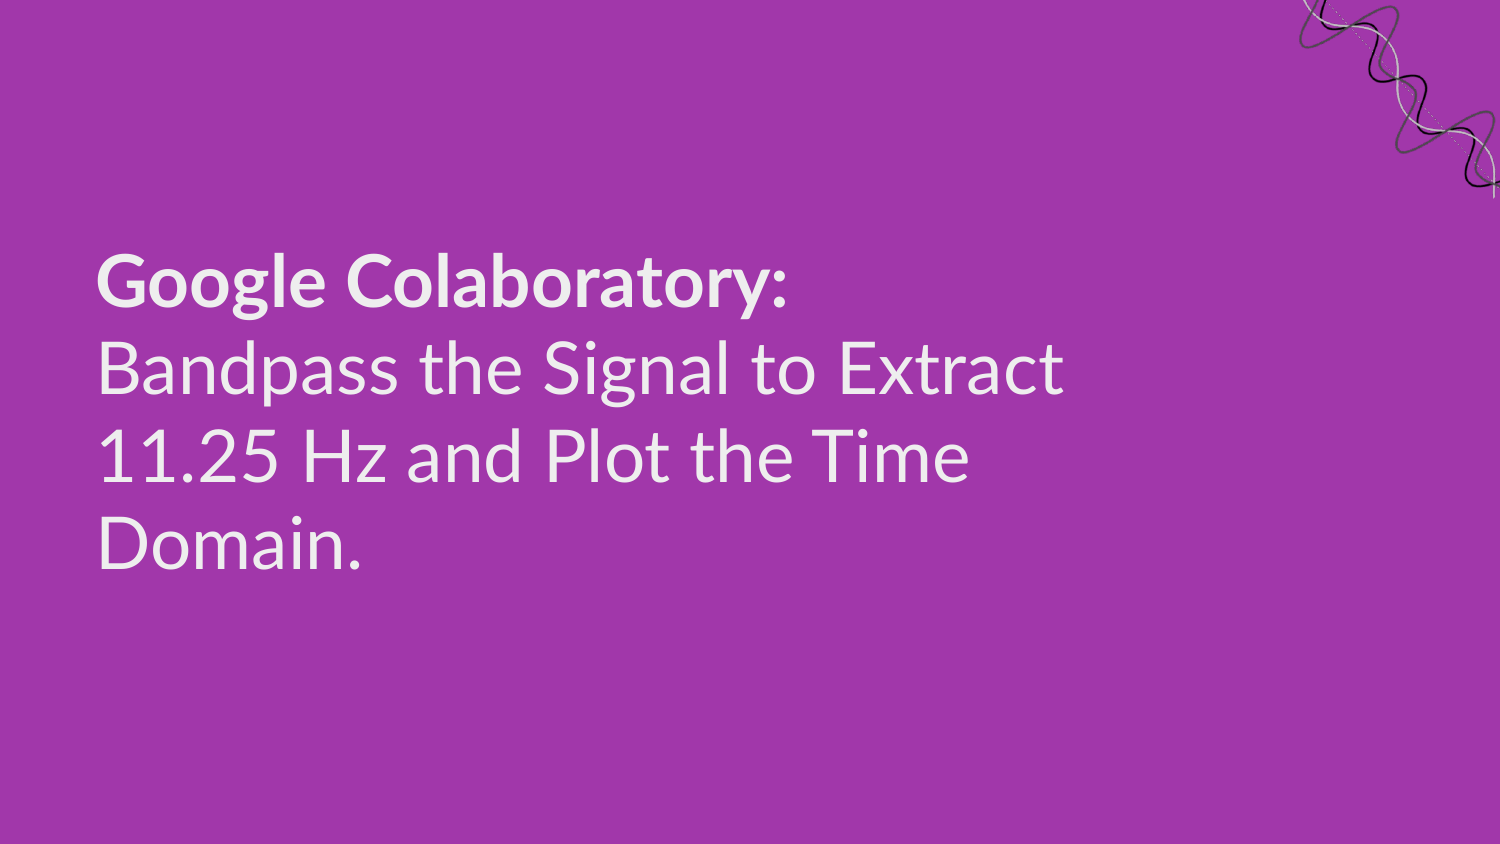

# Google Colaboratory:
Bandpass the Signal to Extract 11.25 Hz and Plot the Time Domain.